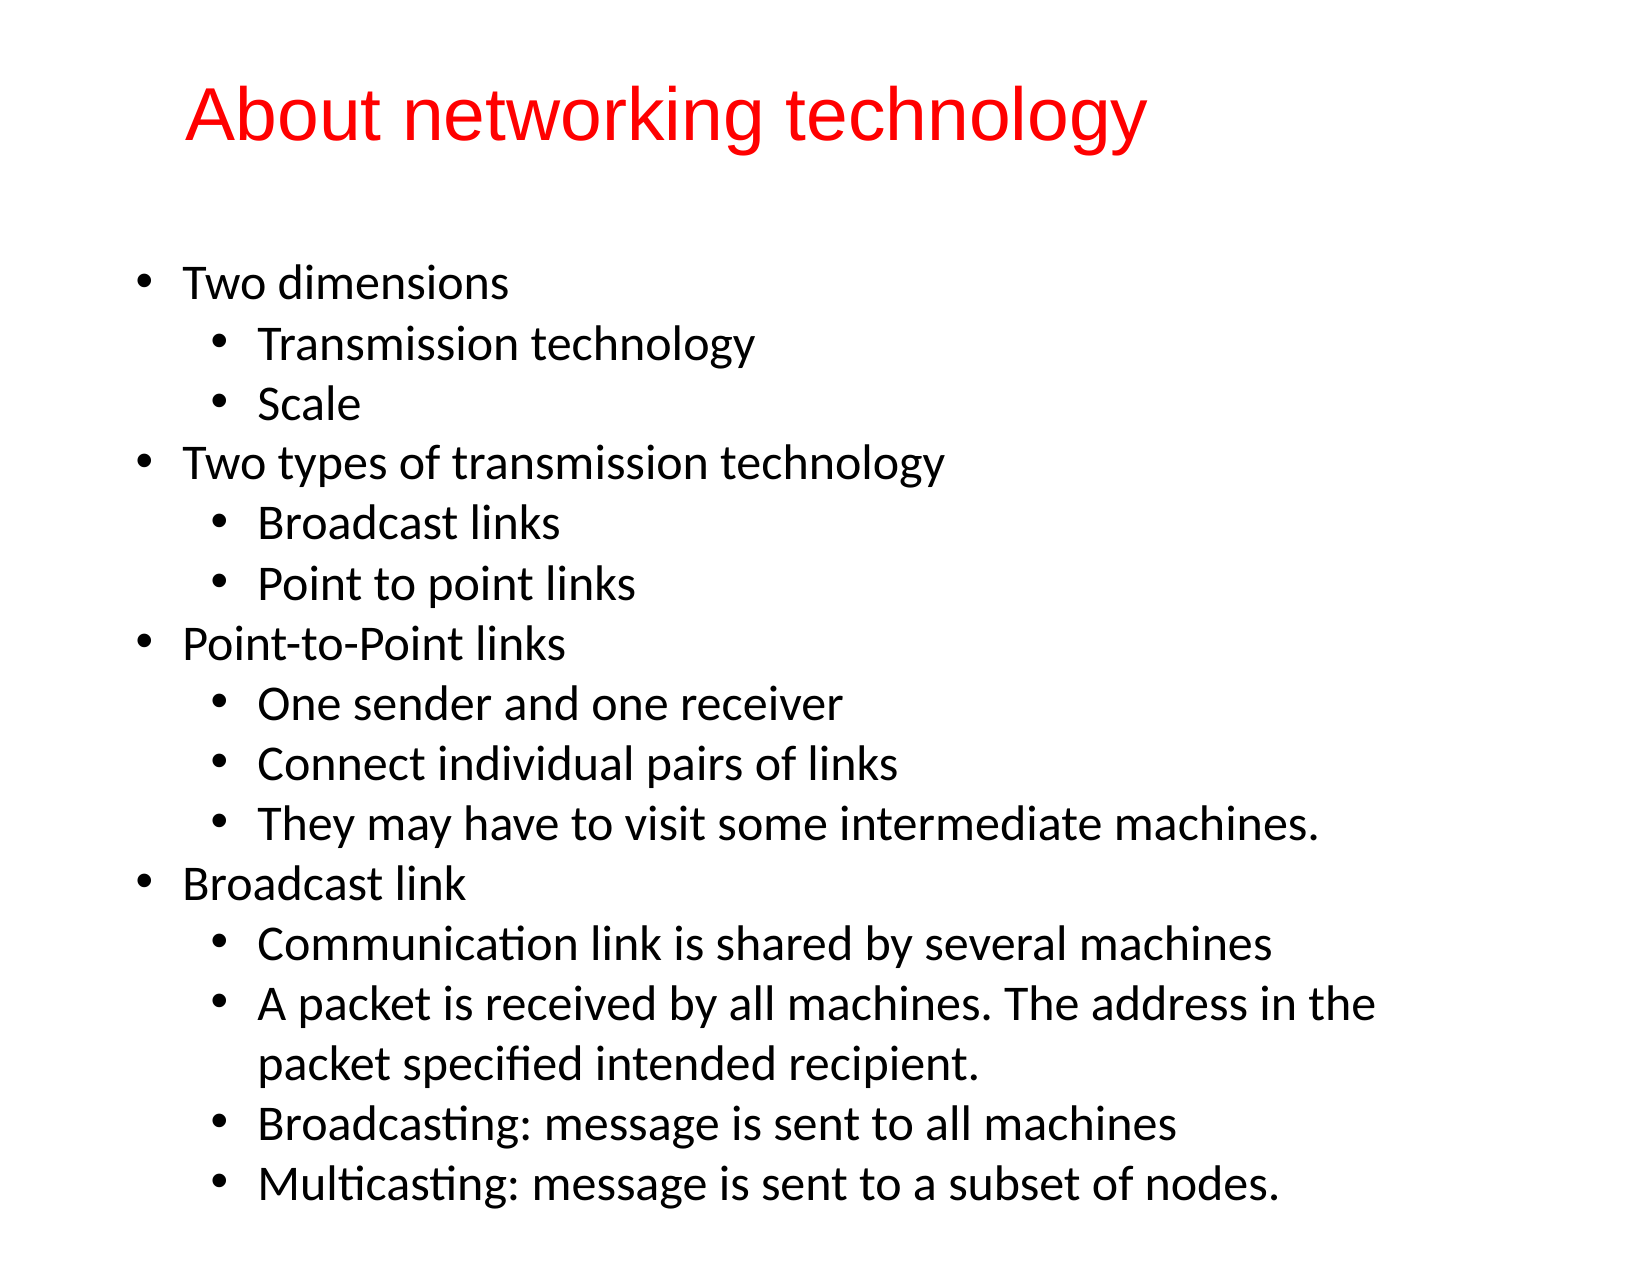

# About networking technology
Two dimensions
Transmission technology
Scale
Two types of transmission technology
Broadcast links
Point to point links
Point-to-Point links
One sender and one receiver
Connect individual pairs of links
They may have to visit some intermediate machines.
Broadcast link
Communication link is shared by several machines
A packet is received by all machines. The address in the packet specified intended recipient.
Broadcasting: message is sent to all machines
Multicasting: message is sent to a subset of nodes.